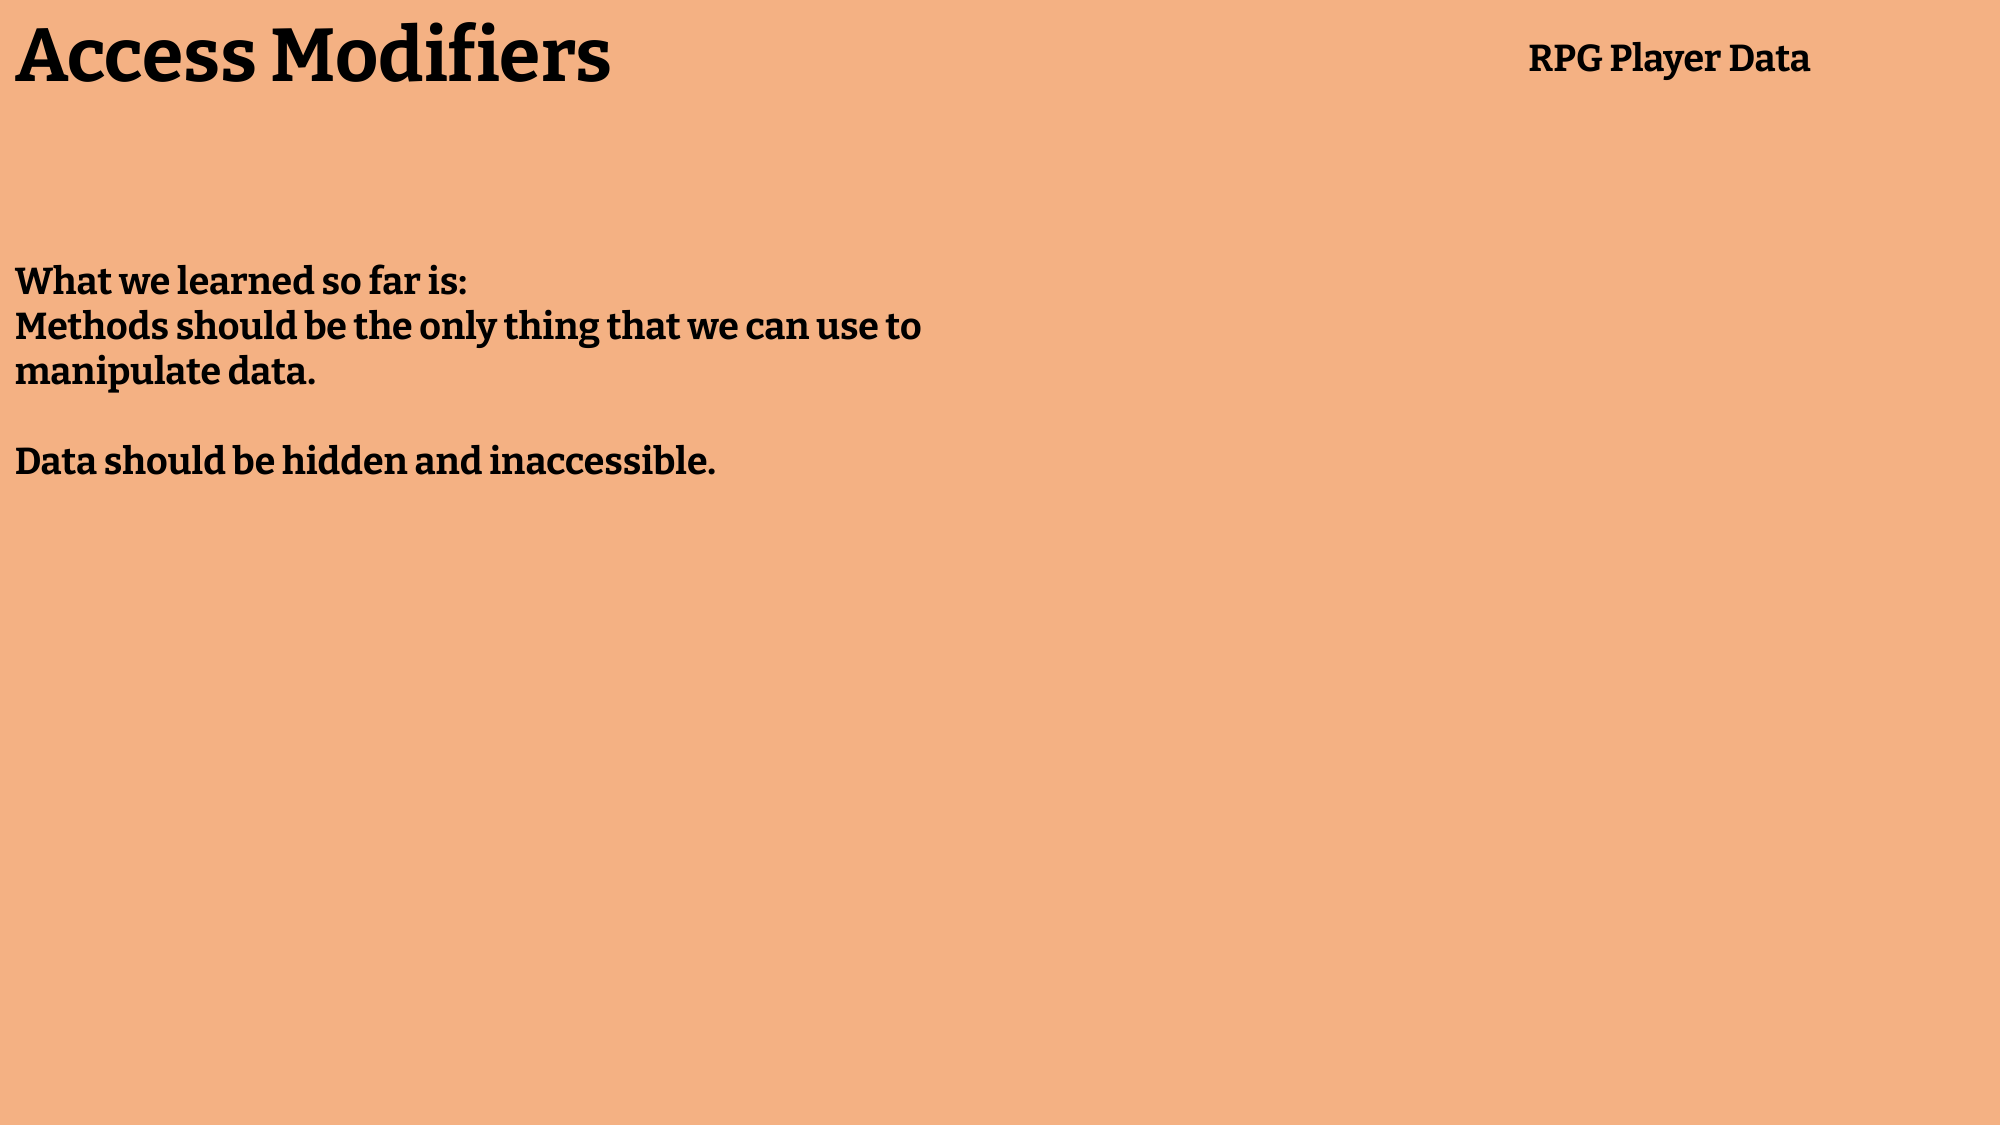

# Access Modifiers
RPG Player Data
What we learned so far is:
Methods should be the only thing that we can use to manipulate data.

Data should be hidden and inaccessible.